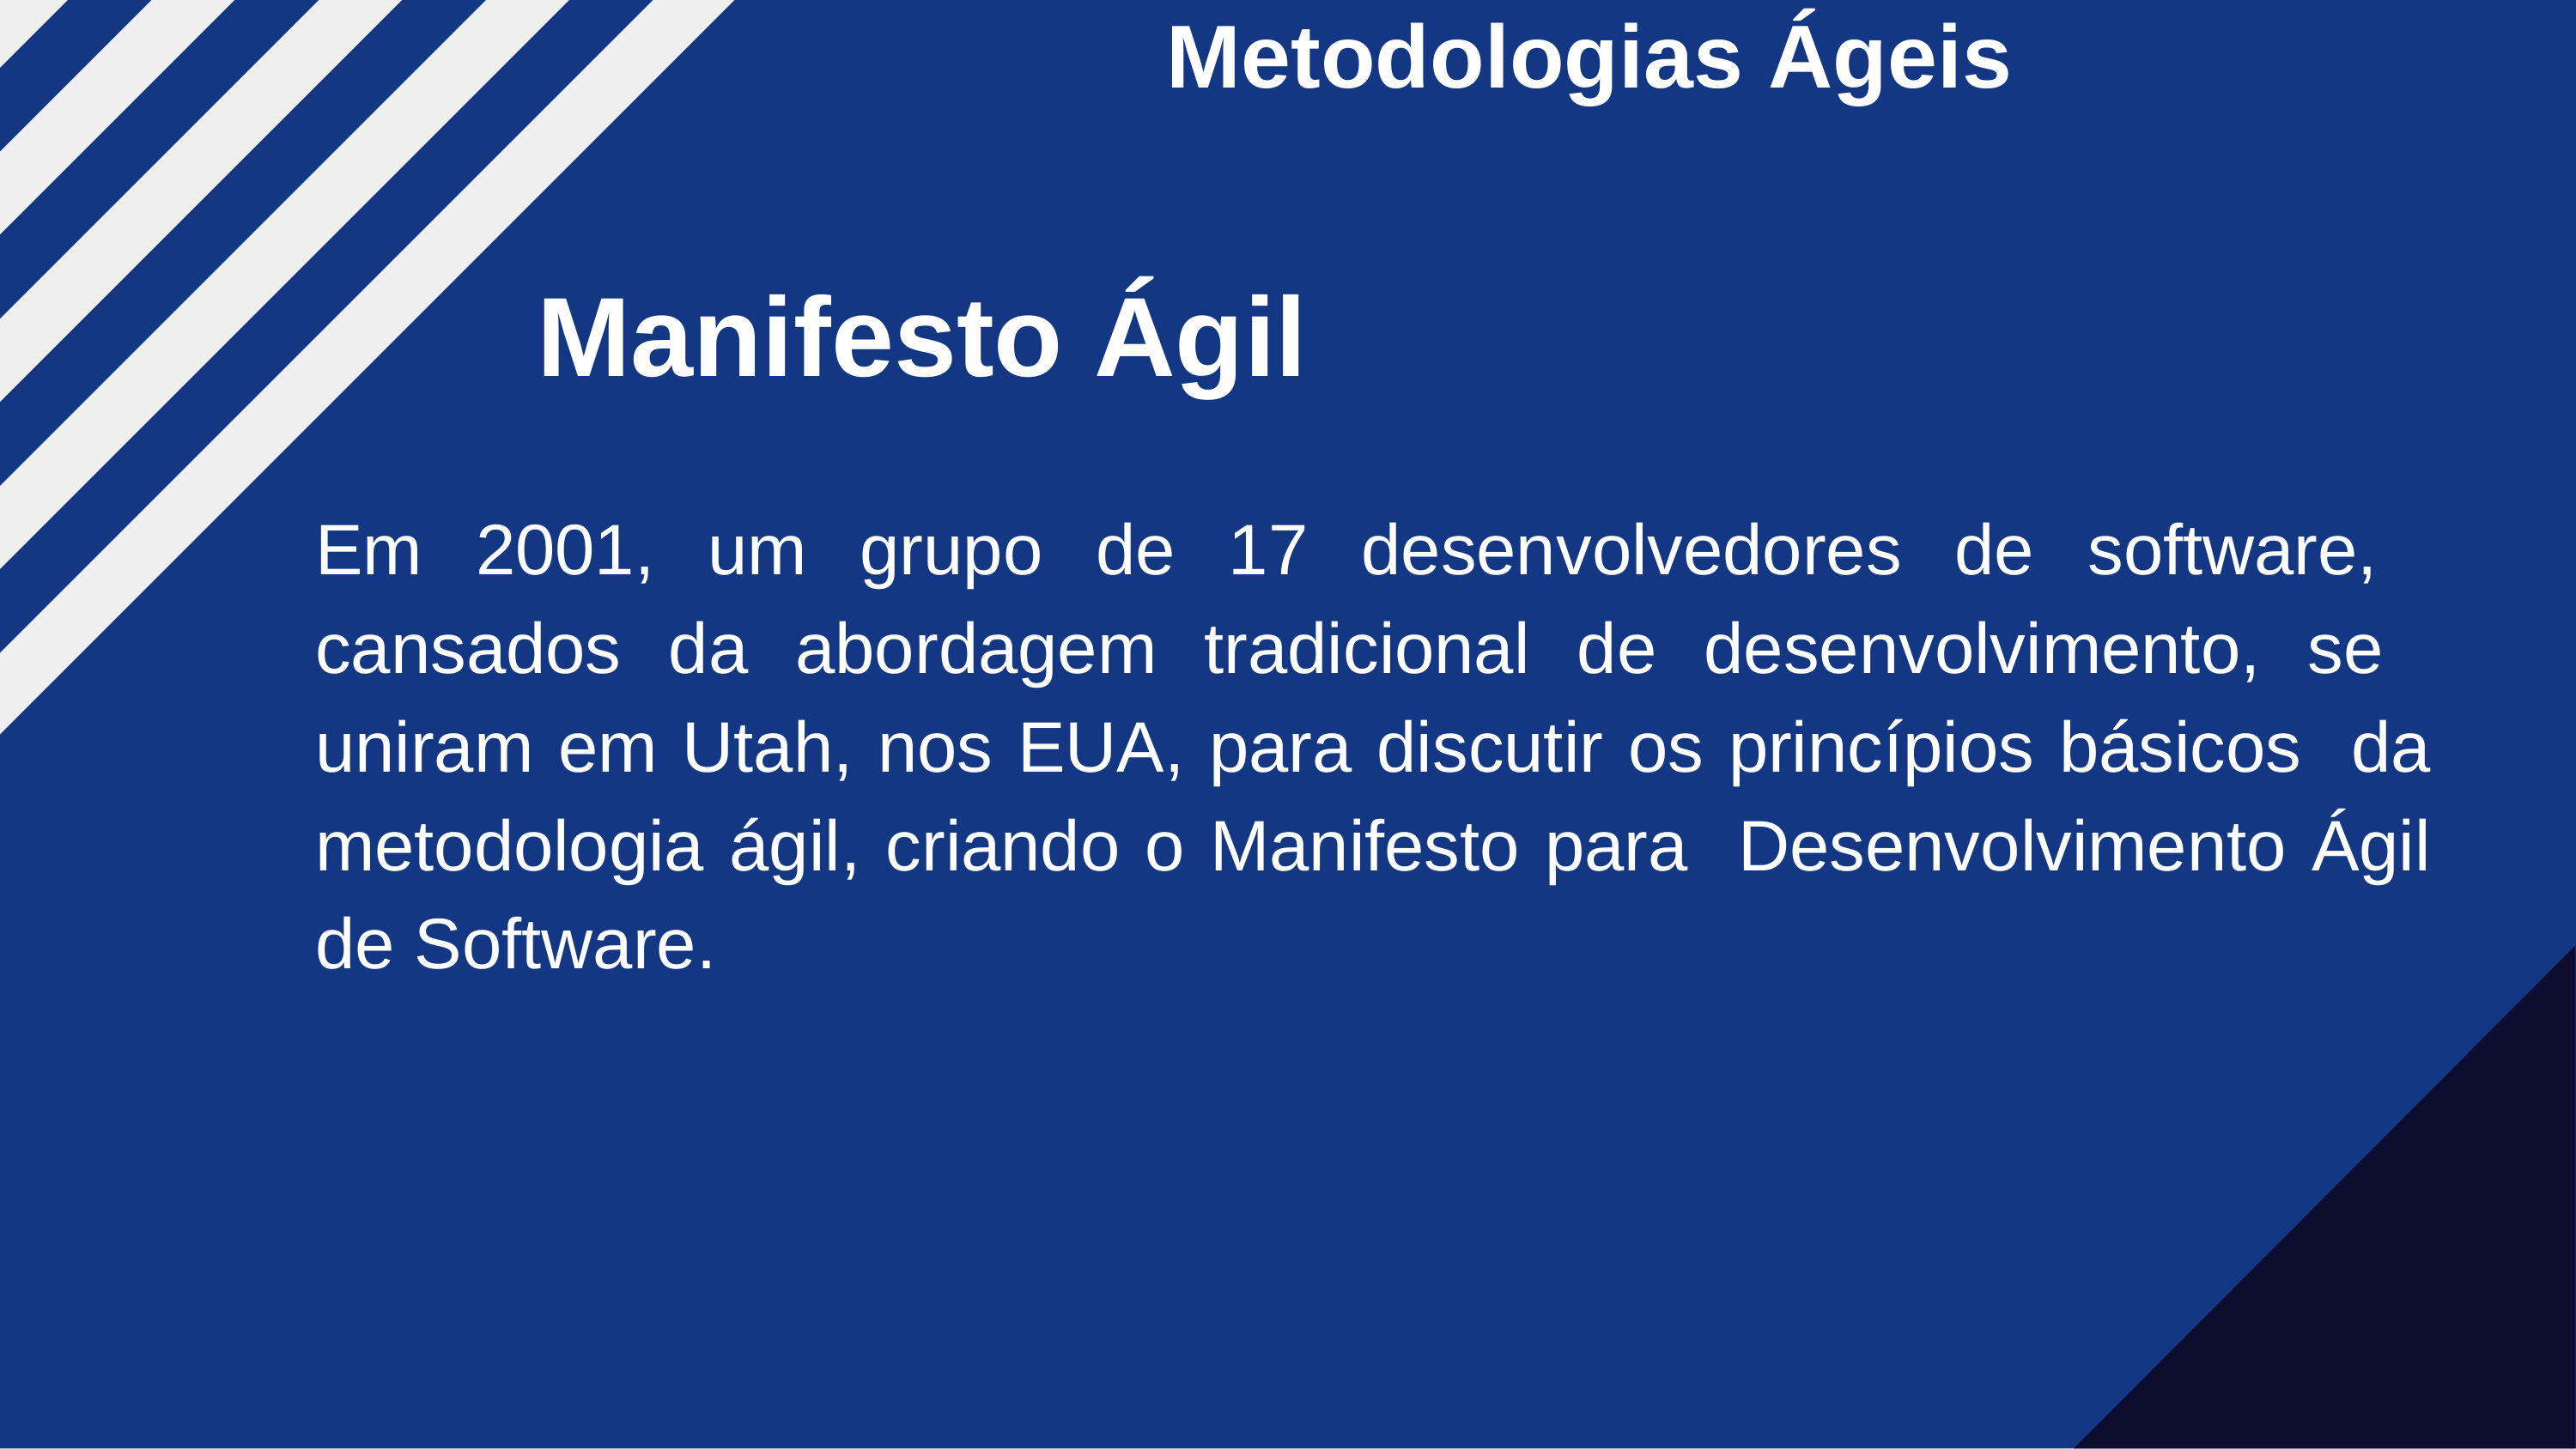

# Metodologias Ágeis

Manifesto Ágil
Em 2001, um grupo de 17 desenvolvedores de software,  cansados da abordagem tradicional de desenvolvimento, se  uniram em Utah, nos EUA, para discutir os princípios básicos  da metodologia ágil, criando o Manifesto para  Desenvolvimento Ágil de Software.